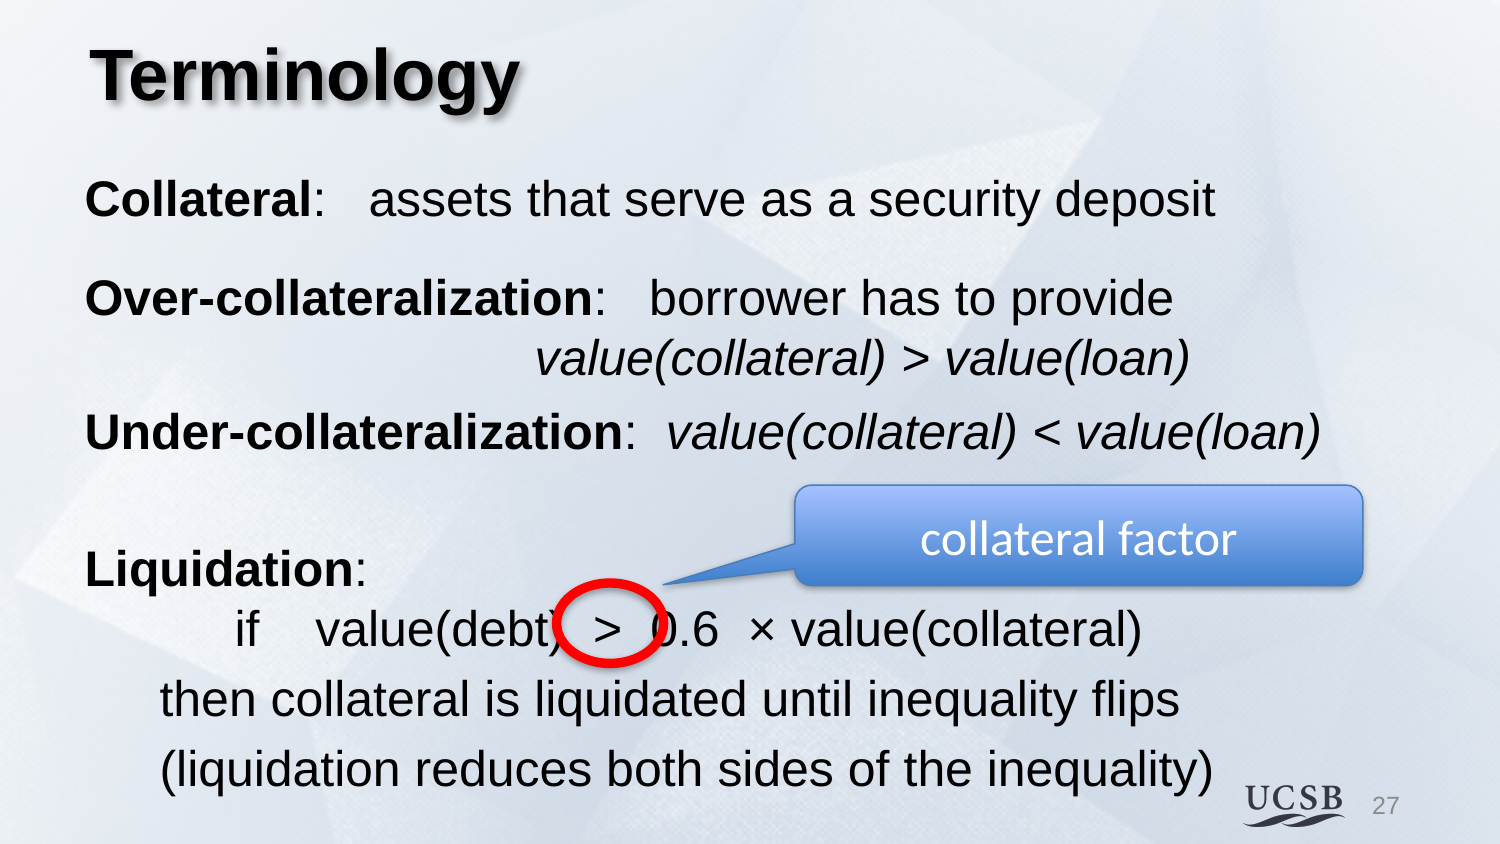

# Terminology
Collateral:   assets that serve as a security deposit
Over-collateralization:   borrower has to provide
			value(collateral) > value(loan)
Under-collateralization:  value(collateral) < value(loan)
Liquidation:
	if    value(debt)  >  0.6  × value(collateral)
then collateral is liquidated until inequality flips
(liquidation reduces both sides of the inequality)
collateral factor

27